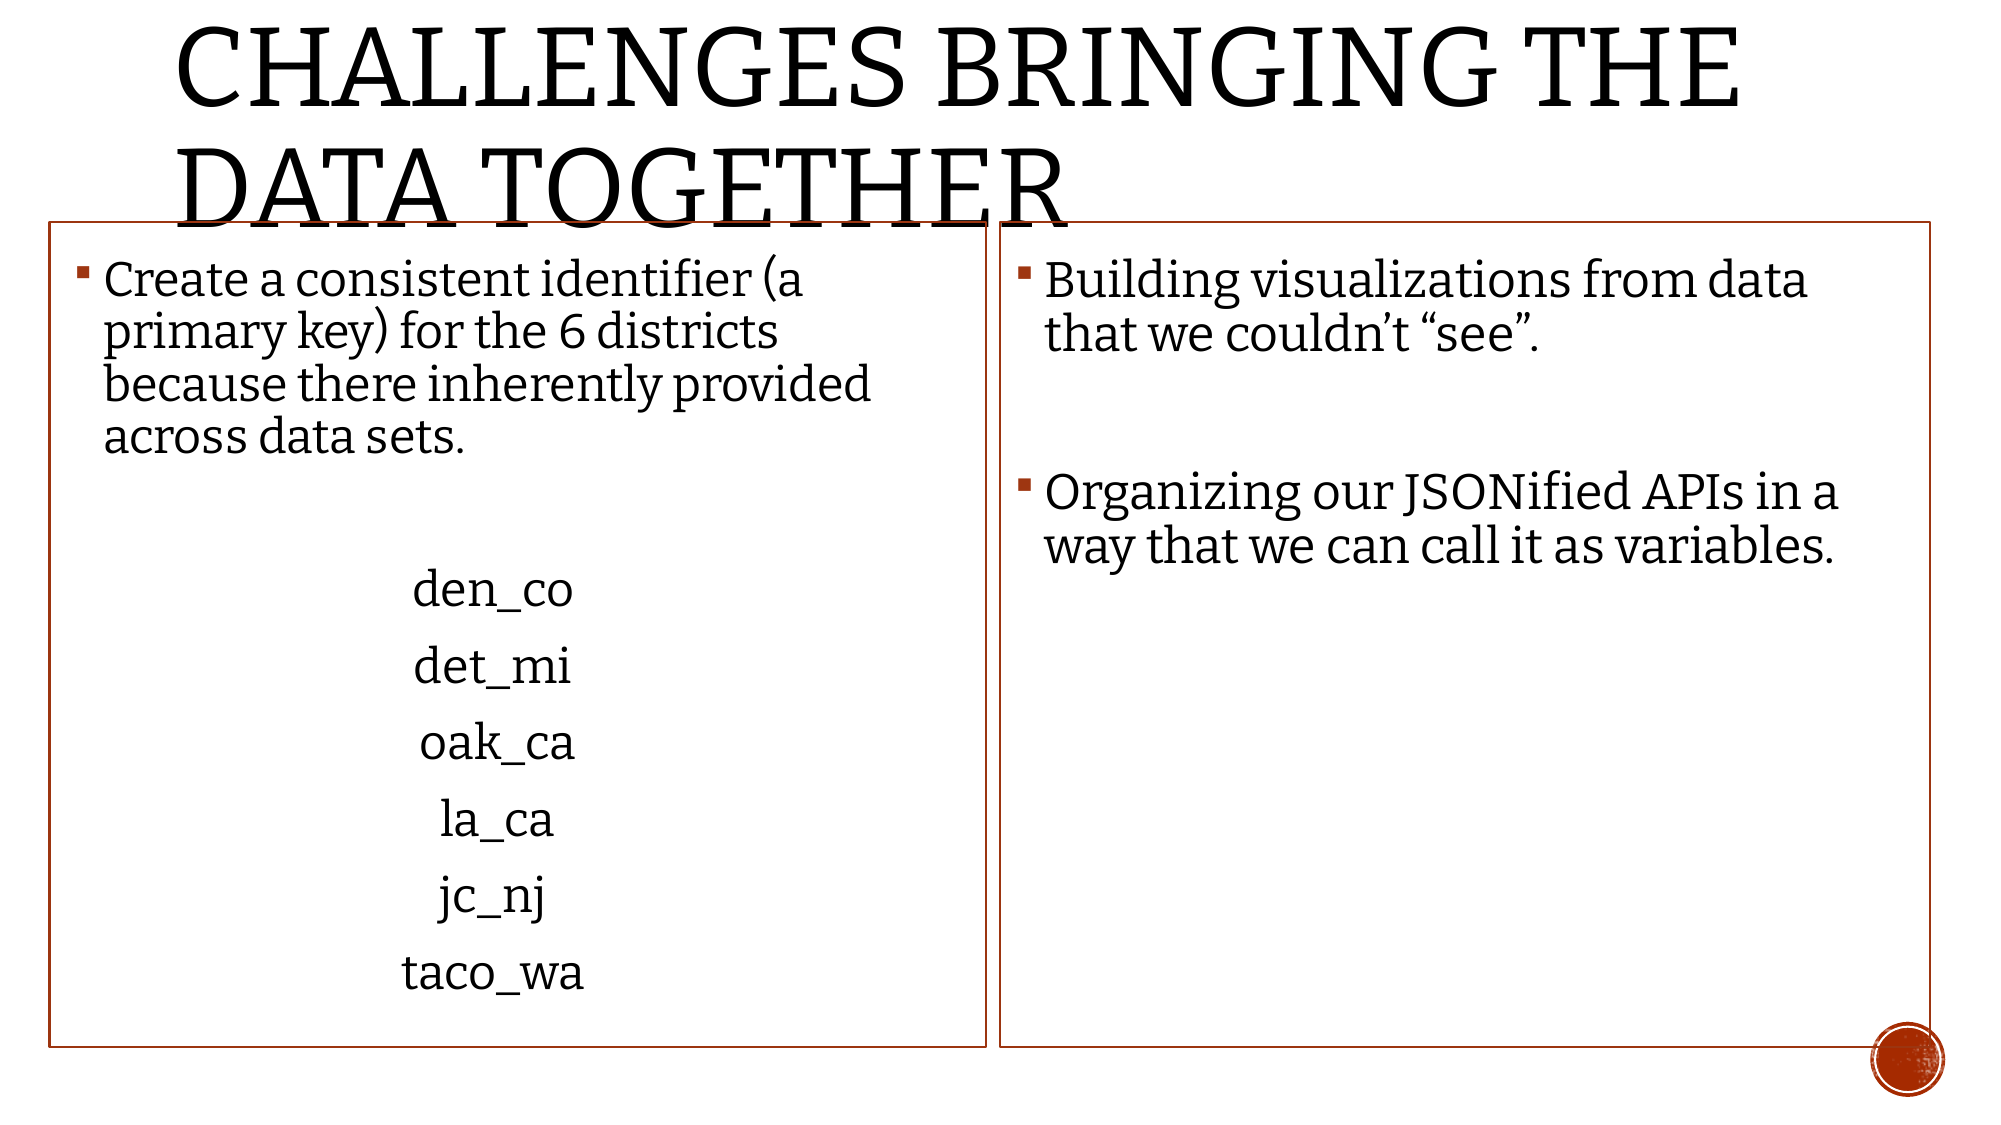

# Challenges Bringing the data Together

Create a consistent identifier (a primary key) for the 6 districts because there inherently provided across data sets.

den_co
det_mi
 oak_ca
 la_ca
jc_nj
taco_wa
Building visualizations from data that we couldn’t “see”.

Organizing our JSONified APIs in a way that we can call it as variables.